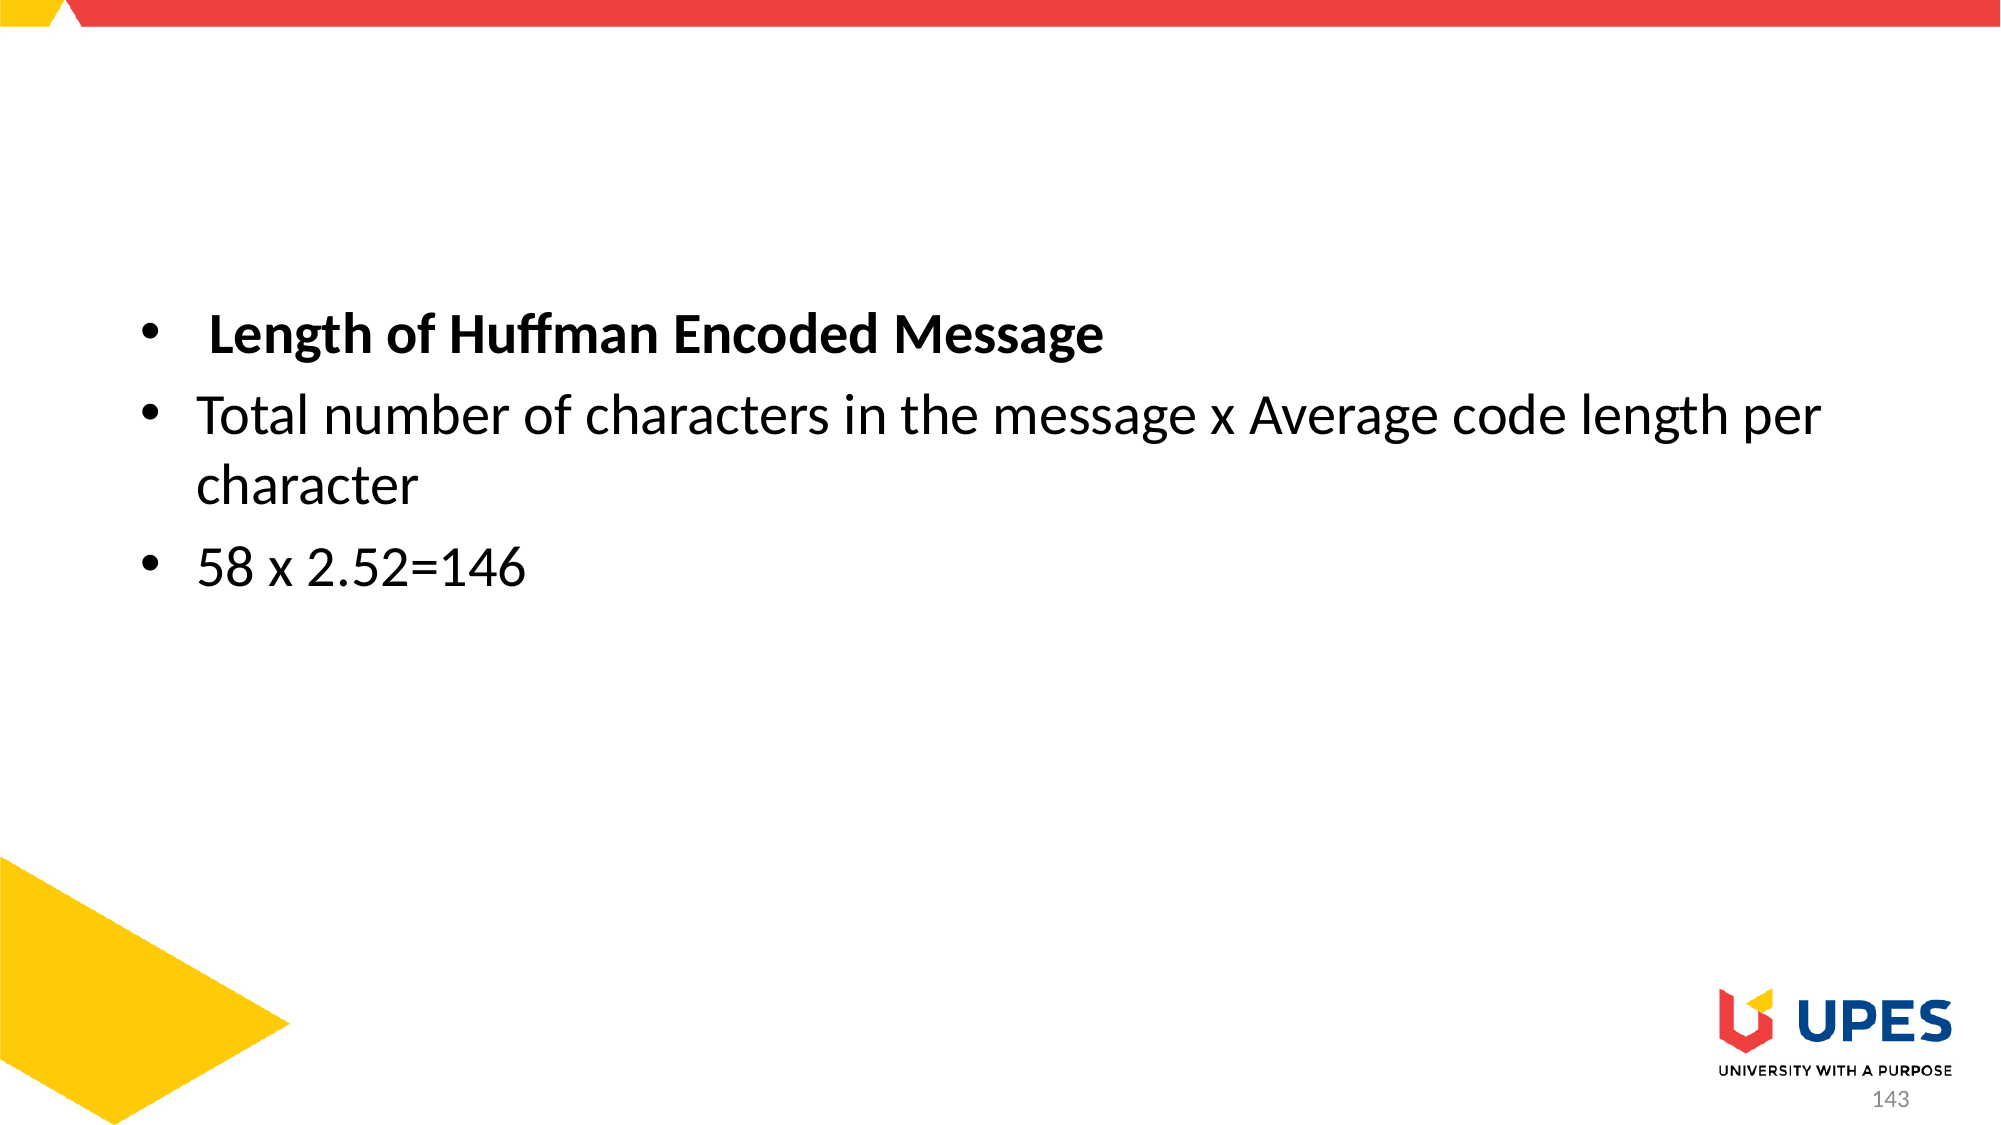

#
 Length of Huffman Encoded Message
Total number of characters in the message x Average code length per character
58 x 2.52=146